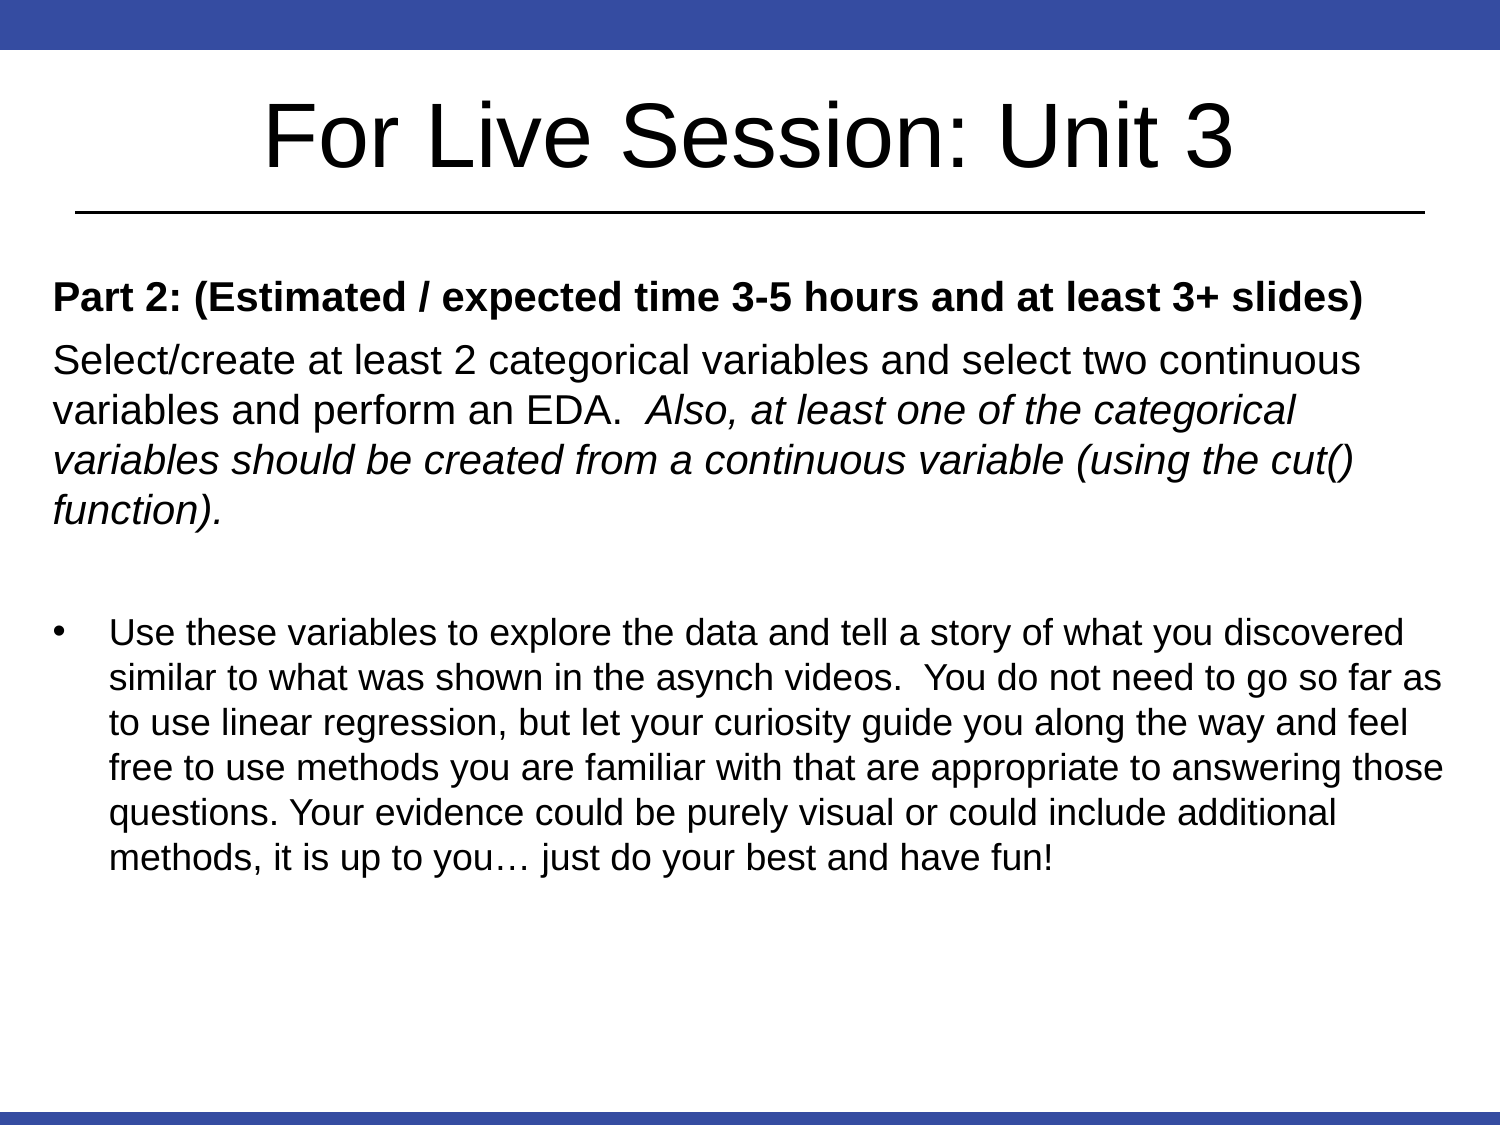

# For Live Session: Unit 3
Part 2: (Estimated / expected time 3-5 hours and at least 3+ slides)
Select/create at least 2 categorical variables and select two continuous variables and perform an EDA.  Also, at least one of the categorical variables should be created from a continuous variable (using the cut() function).

Use these variables to explore the data and tell a story of what you discovered similar to what was shown in the asynch videos.  You do not need to go so far as to use linear regression, but let your curiosity guide you along the way and feel free to use methods you are familiar with that are appropriate to answering those questions. Your evidence could be purely visual or could include additional methods, it is up to you… just do your best and have fun!